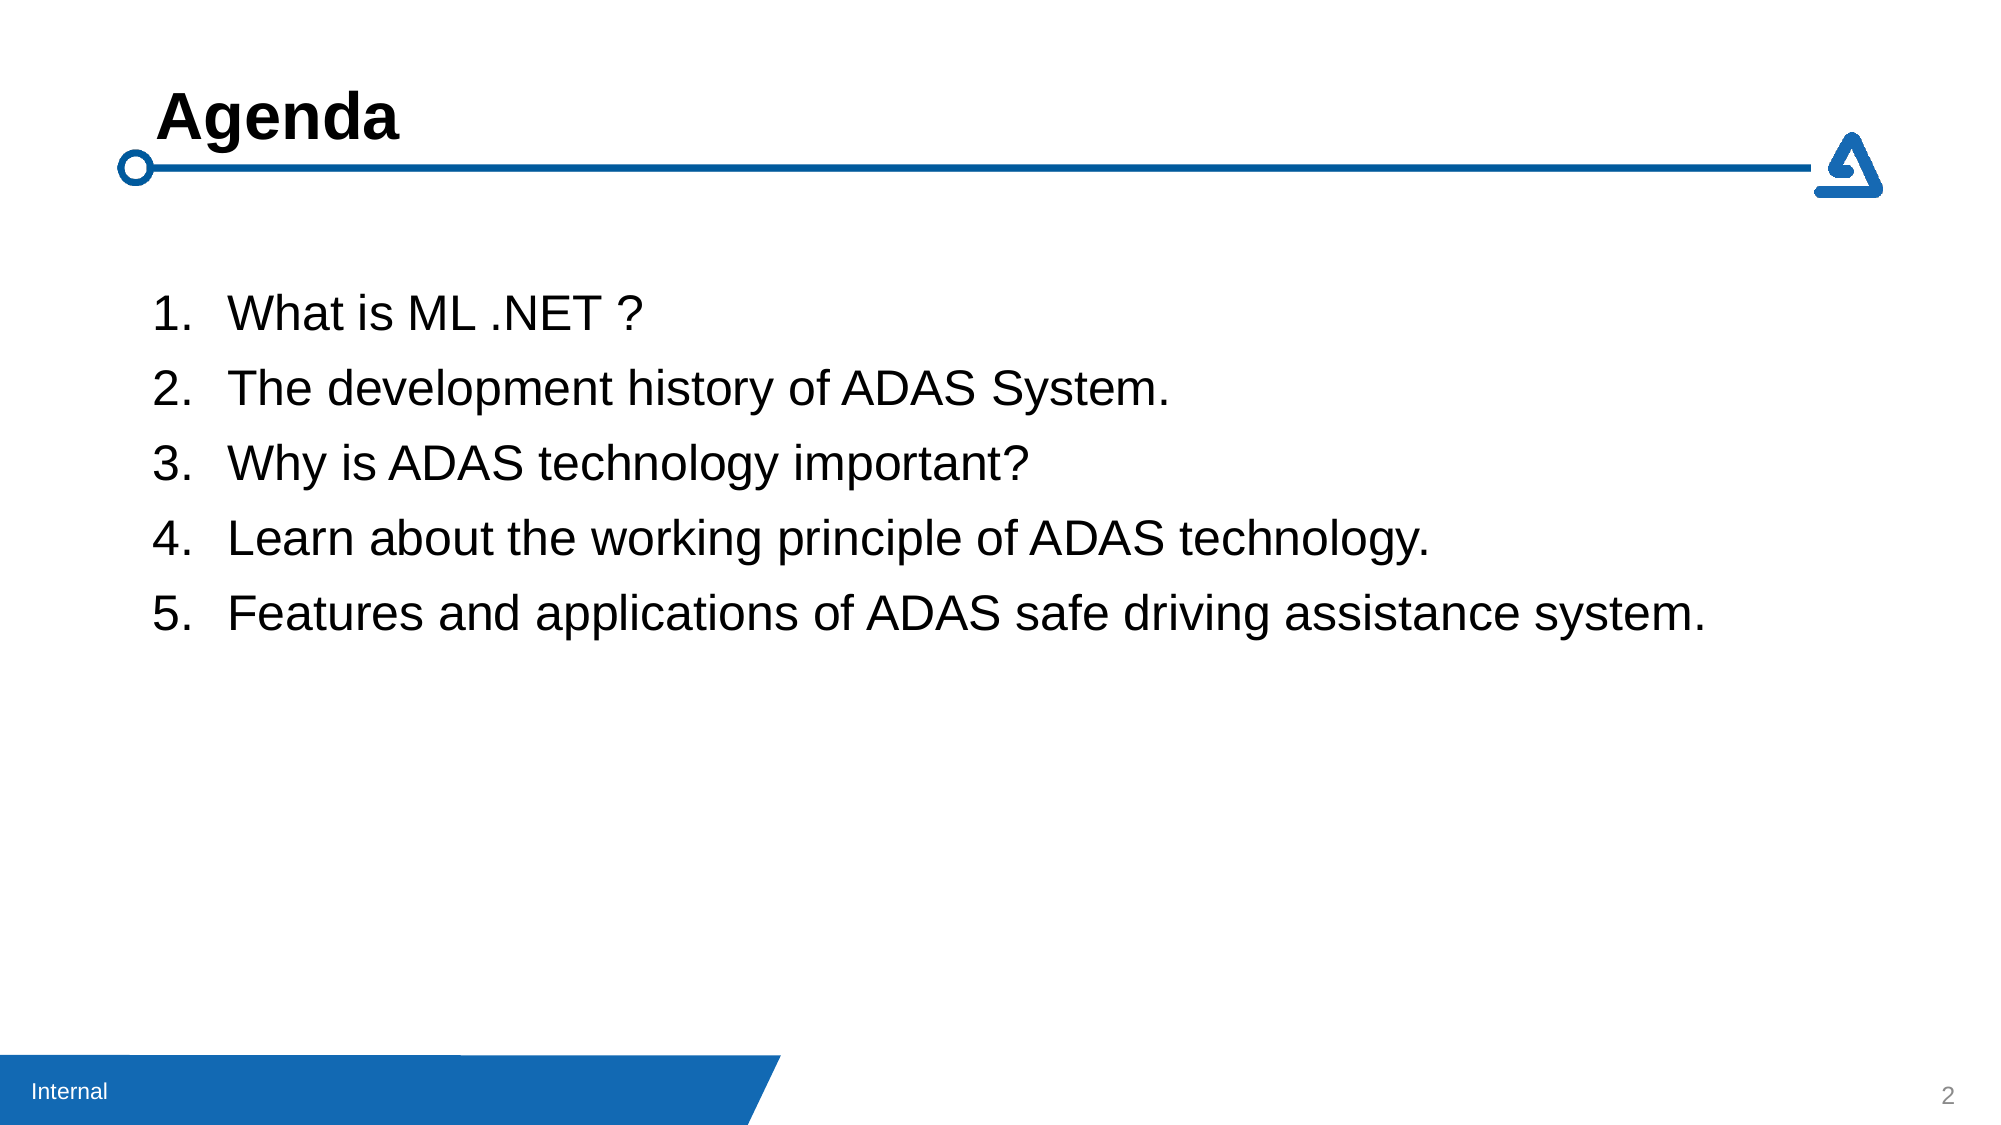

# Agenda
What is ML .NET ?
The development history of ADAS System.
Why is ADAS technology important?
Learn about the working principle of ADAS technology.
Features and applications of ADAS safe driving assistance system.
2